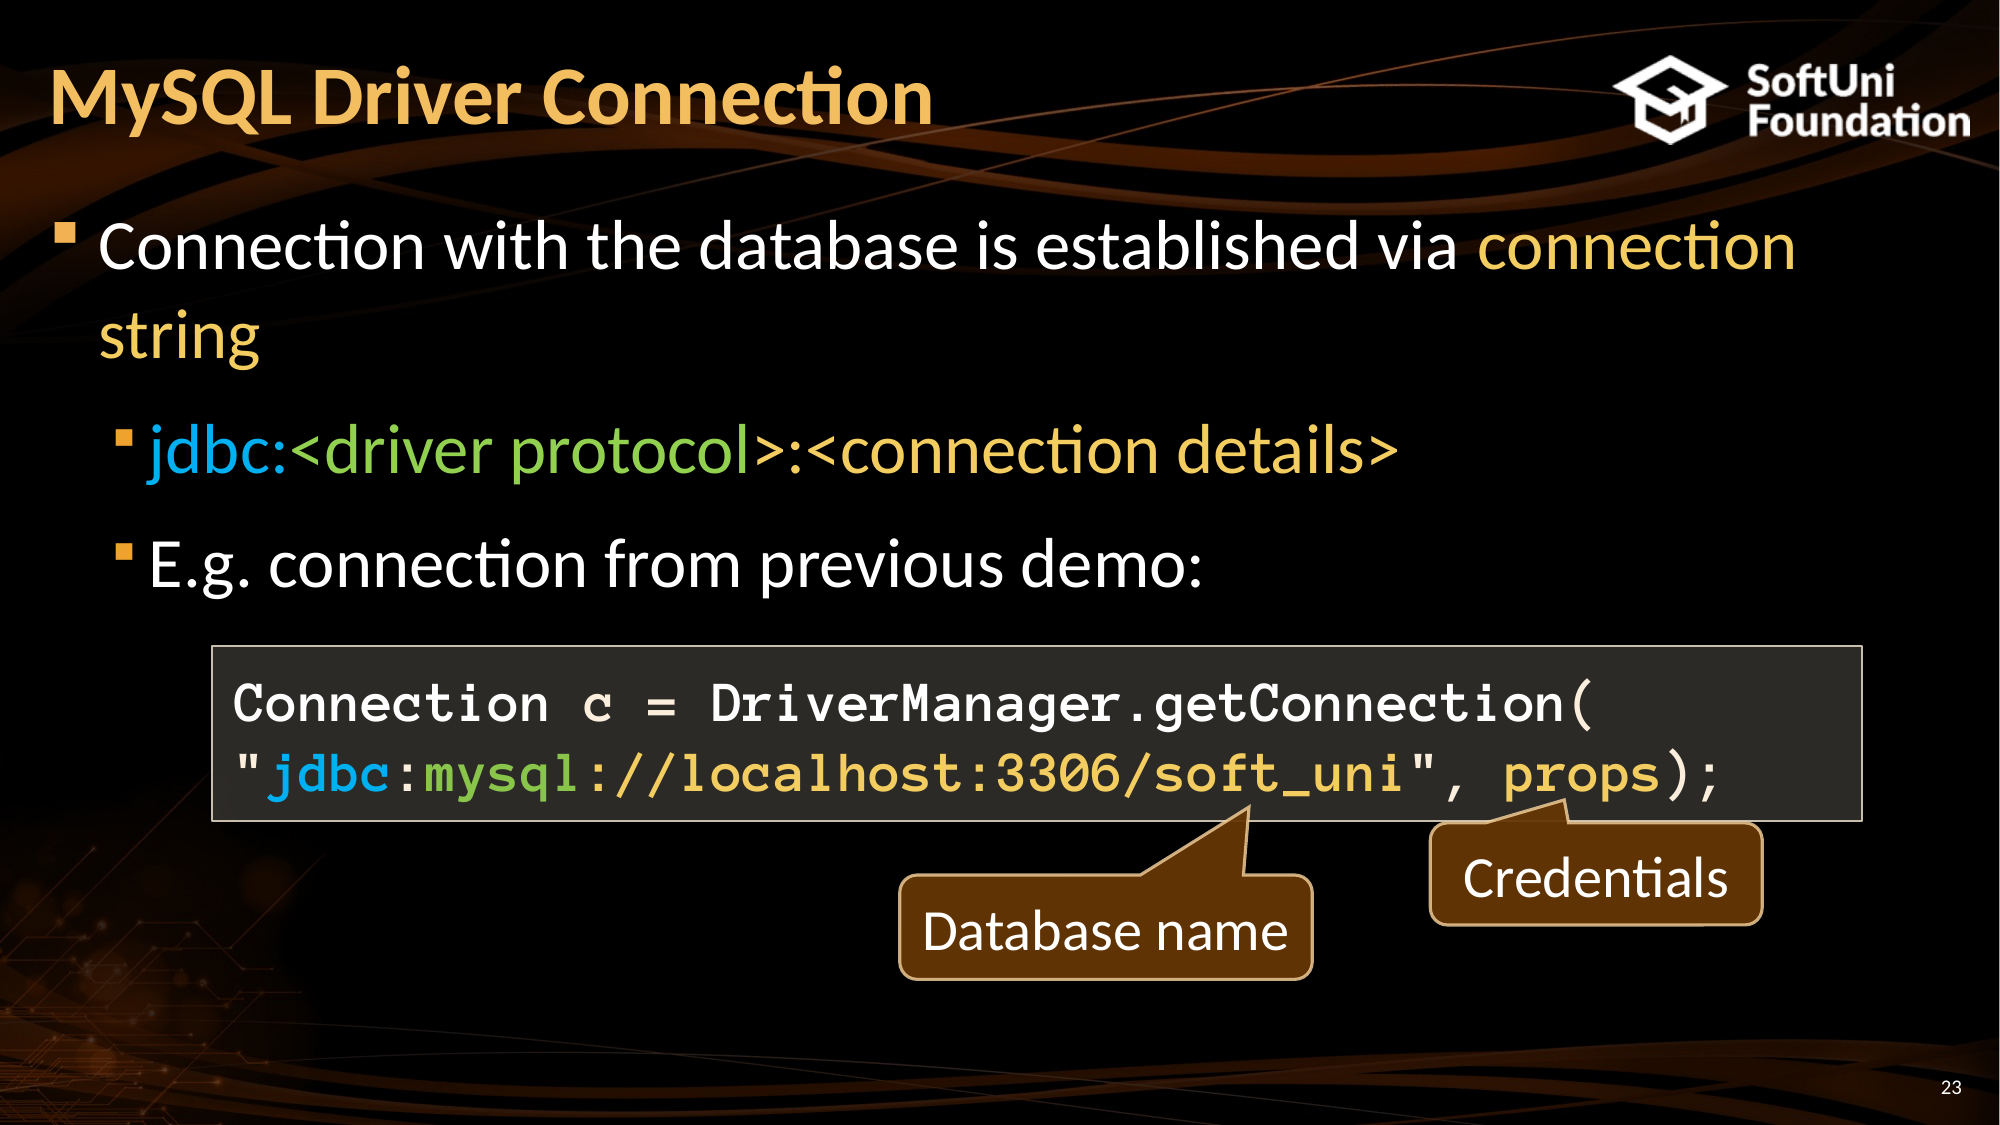

# MySQL Driver Connection
Connection with the database is established via connection string
jdbc:<driver protocol>:<connection details>
E.g. connection from previous demo:

Connection c = DriverManager.getConnection(
"jdbc:mysql://localhost:3306/soft_uni", props);
Credentials
Database name
23